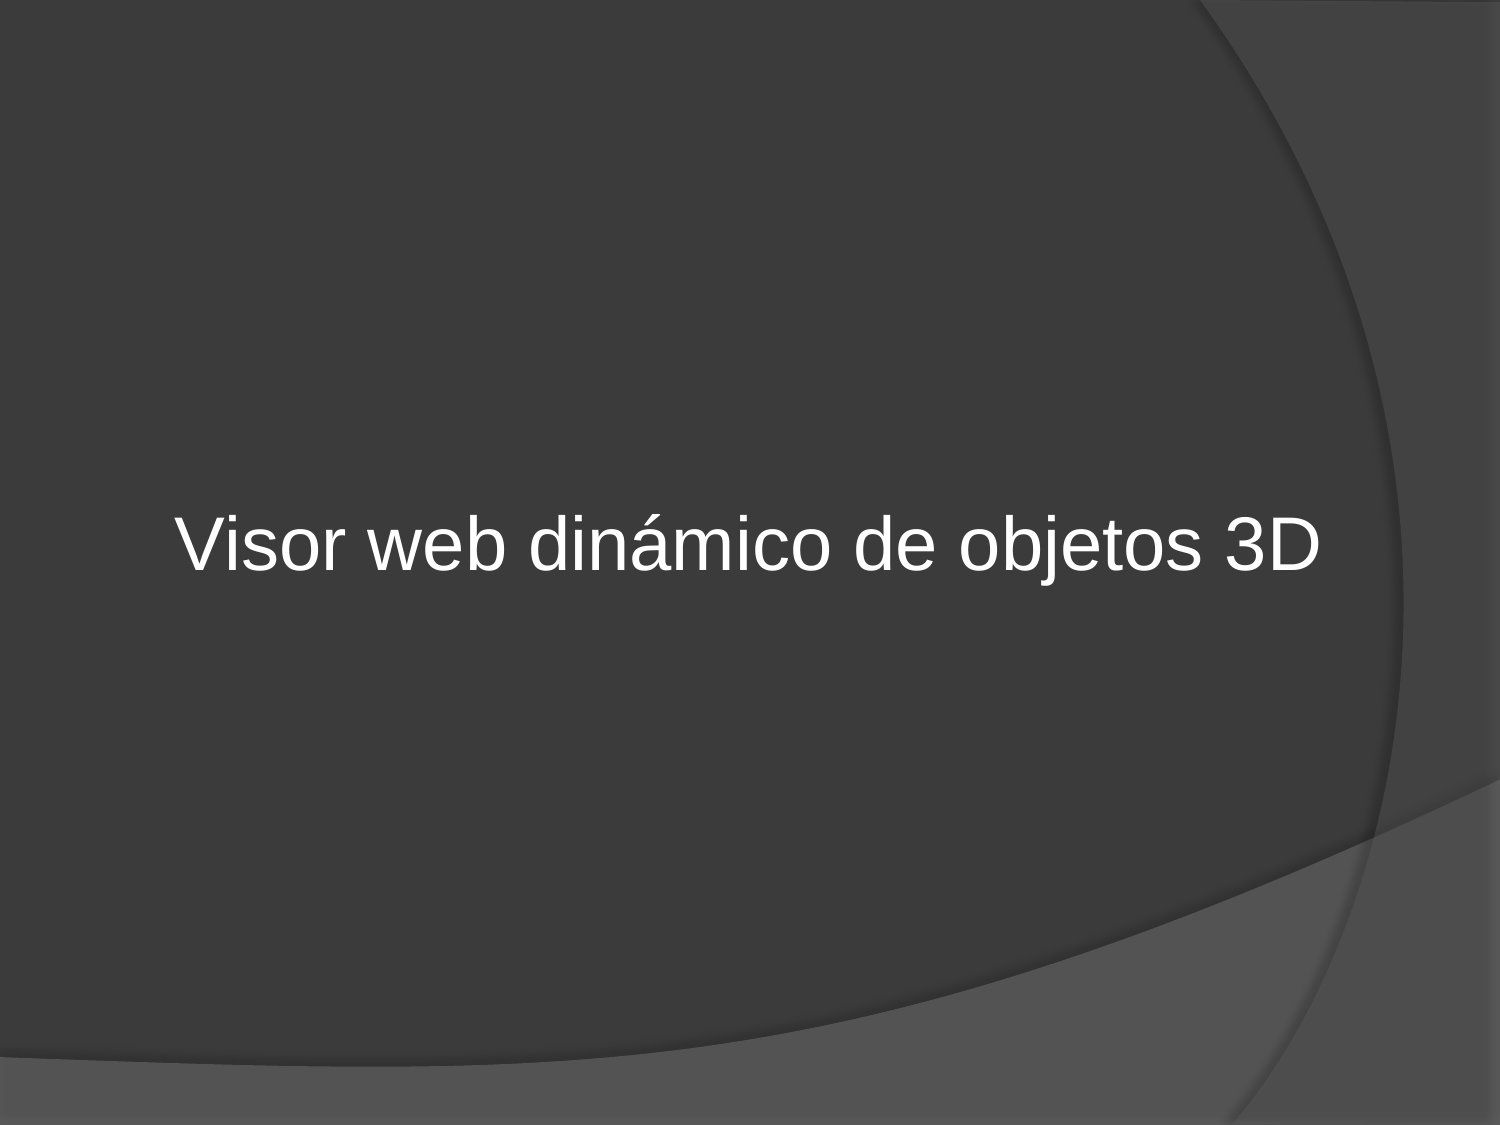

# Visor web dinámico de objetos 3D